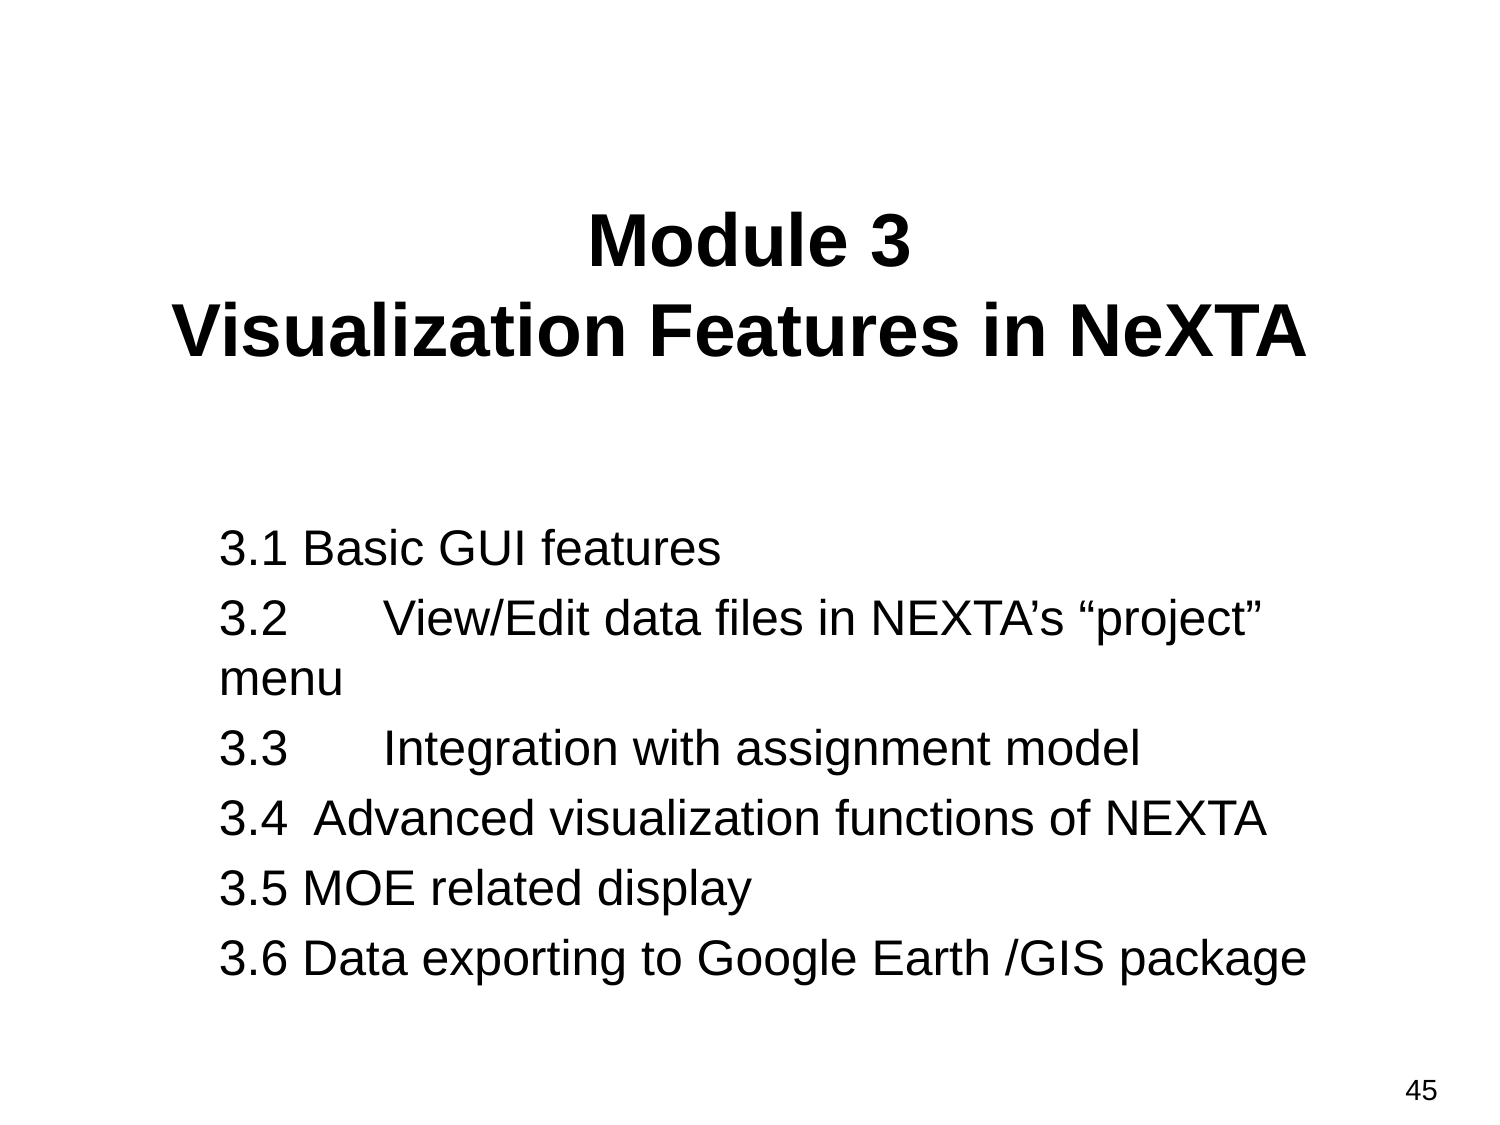

# Module 3 Visualization Features in NeXTA
3.1 Basic GUI features
3.2	 View/Edit data files in NEXTA’s “project”  menu
3.3	 Integration with assignment model
3.4  Advanced visualization functions of NEXTA
3.5 MOE related display
3.6 Data exporting to Google Earth /GIS package
45